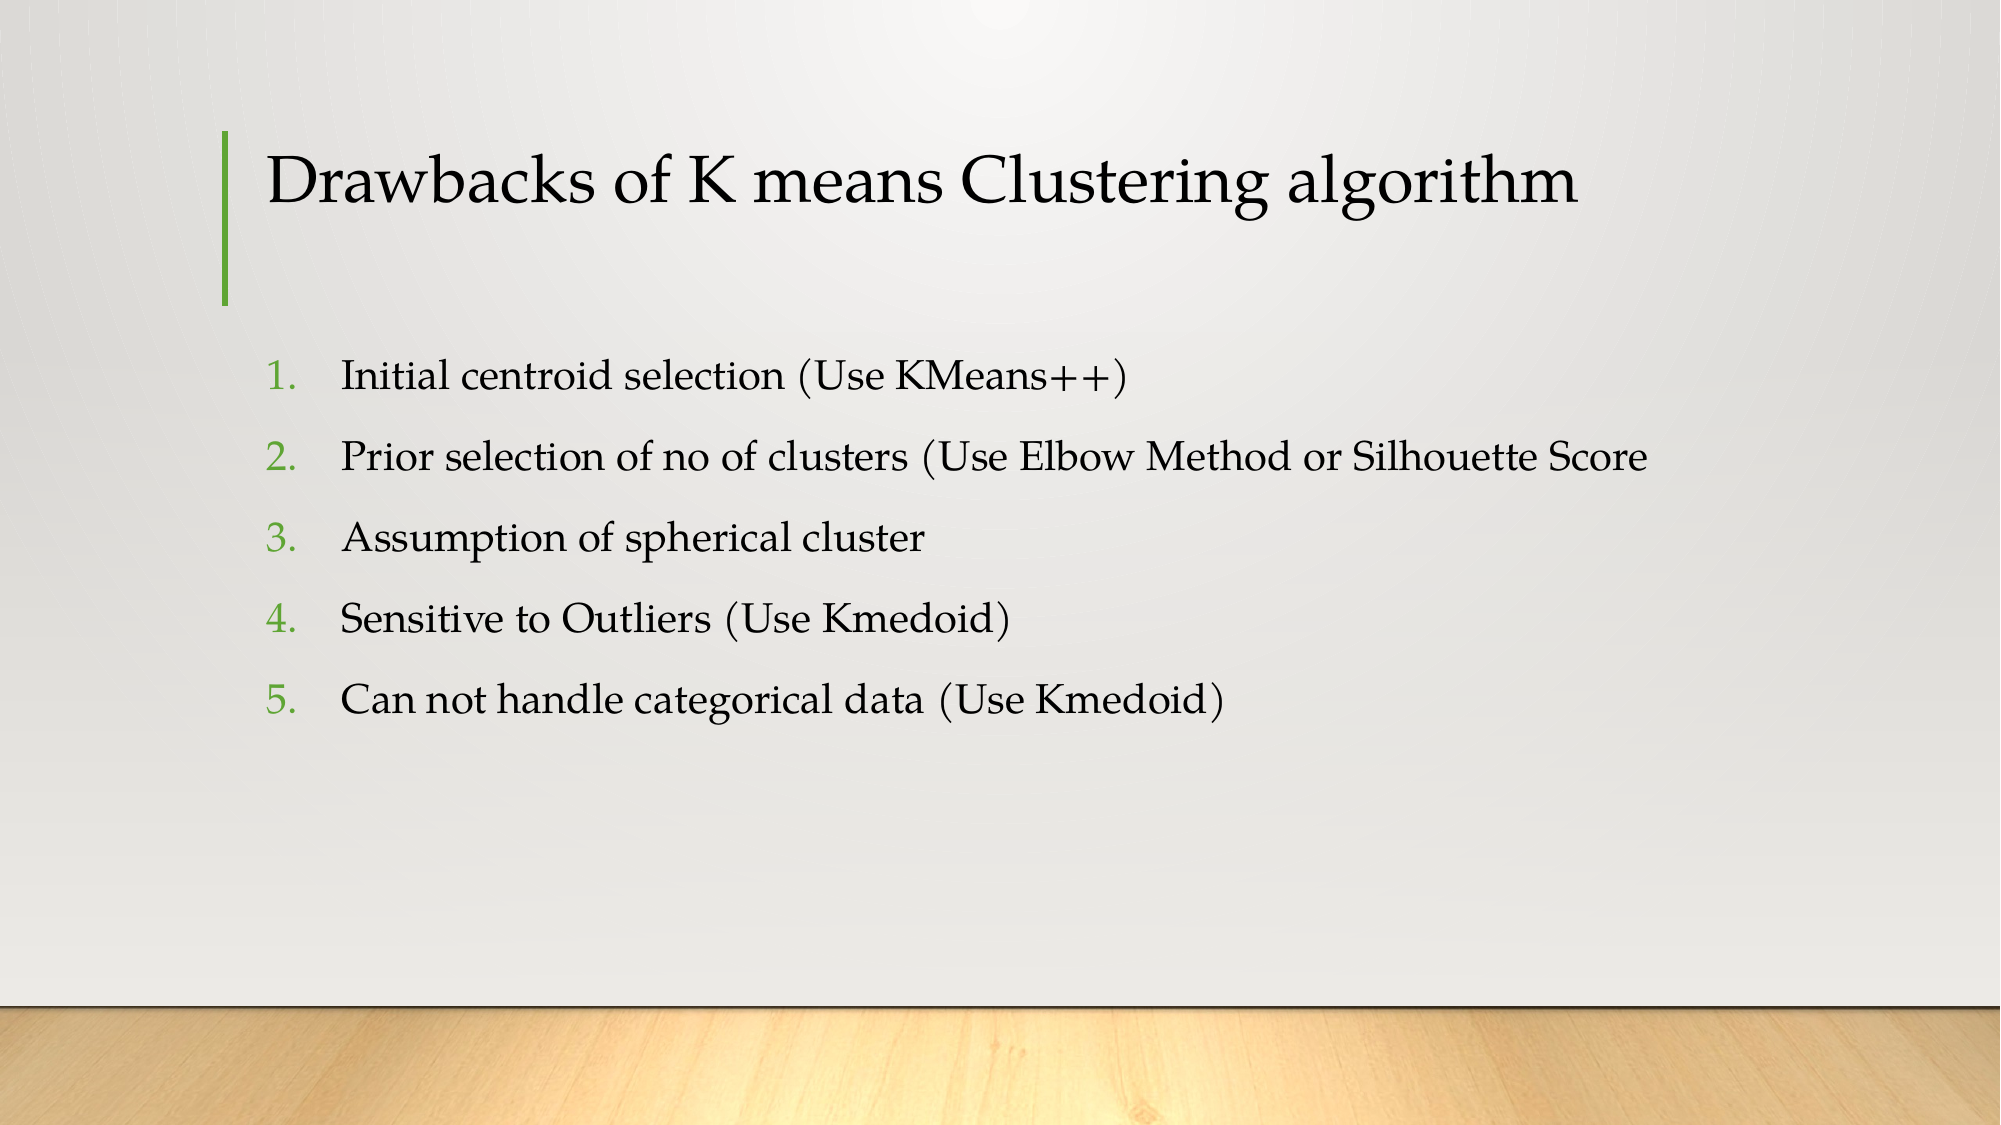

# Drawbacks of K means Clustering algorithm
Initial centroid selection (Use KMeans++)
Prior selection of no of clusters (Use Elbow Method or Silhouette Score
Assumption of spherical cluster
Sensitive to Outliers (Use Kmedoid)
Can not handle categorical data (Use Kmedoid)